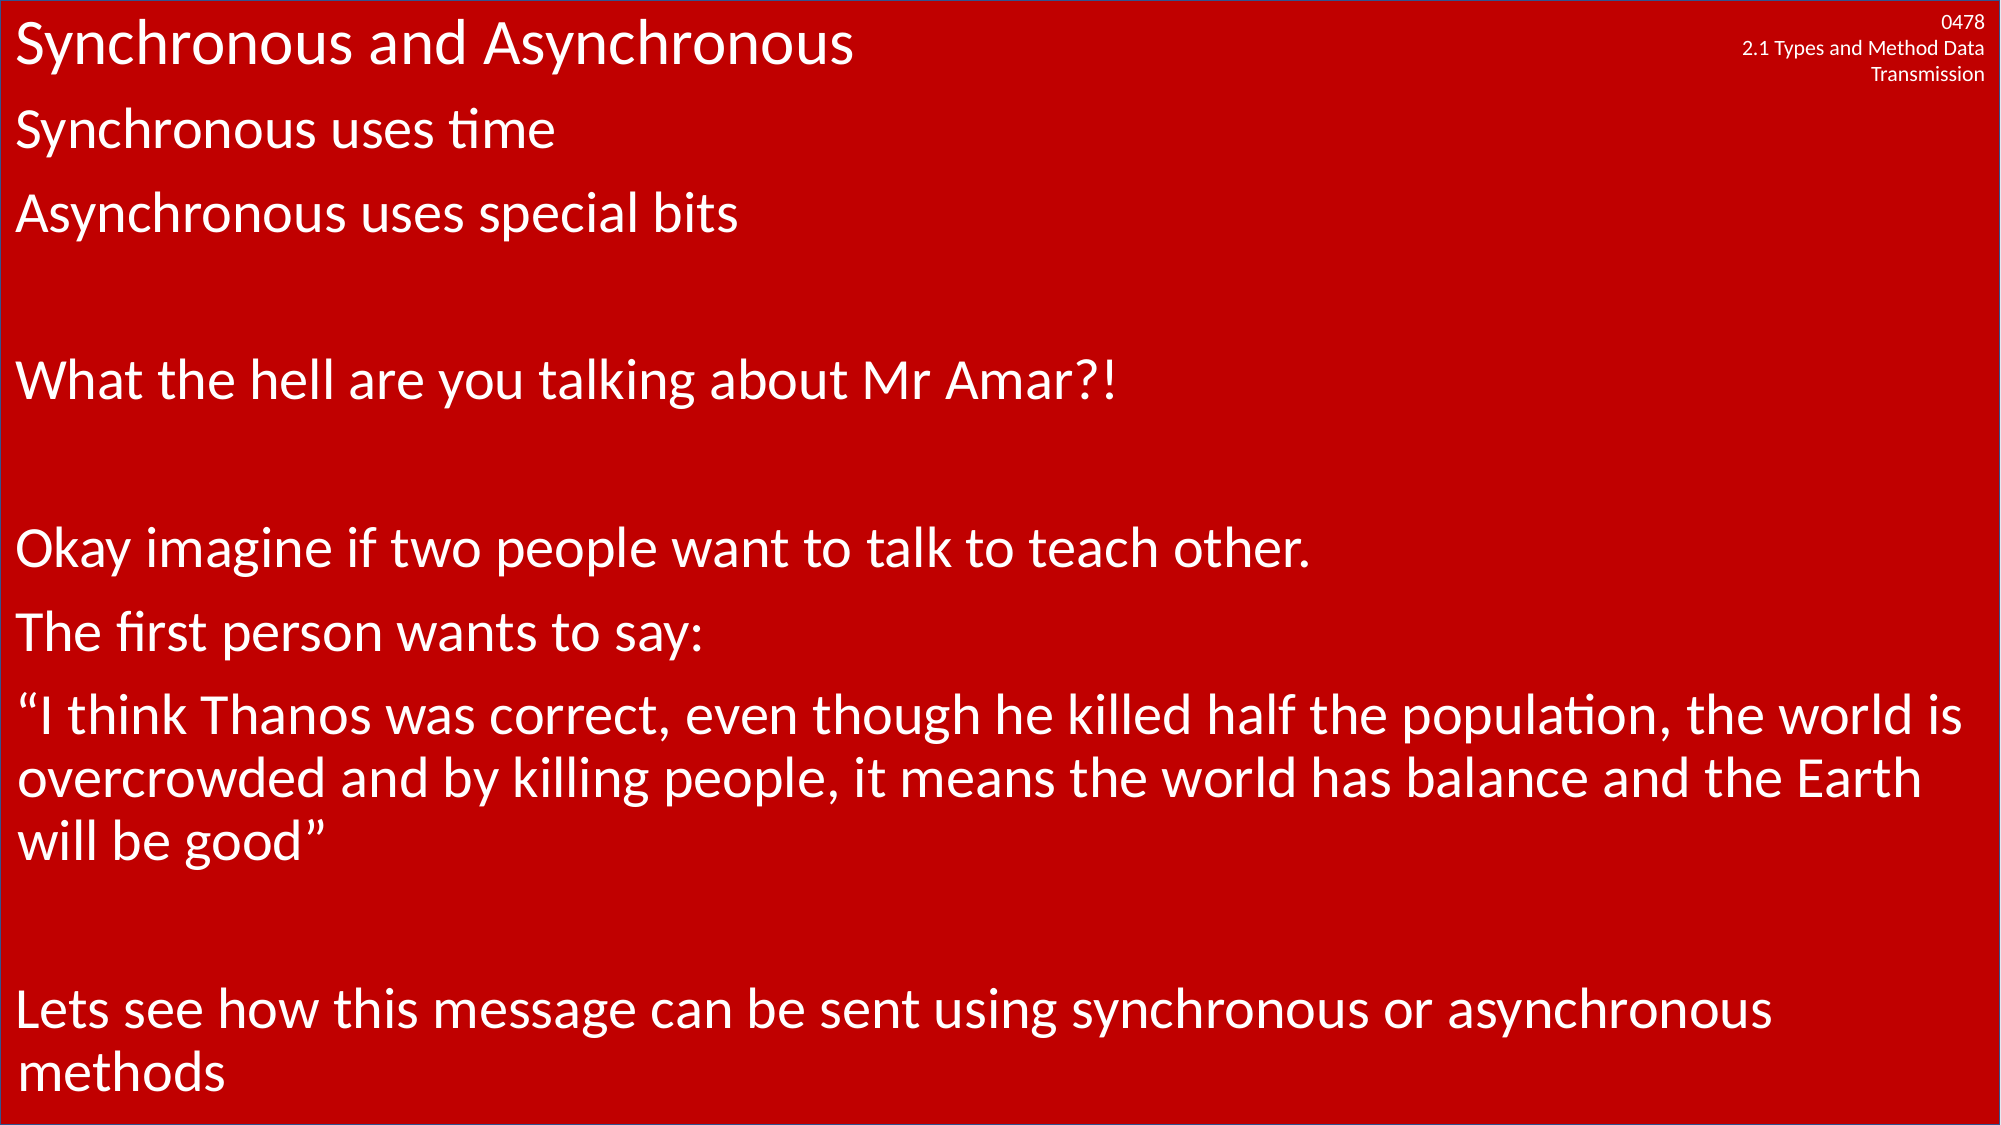

# Synchronous and Asynchronous
Synchronous uses time
Asynchronous uses special bits

What the hell are you talking about Mr Amar?!

Okay imagine if two people want to talk to teach other.
The first person wants to say:
“I think Thanos was correct, even though he killed half the population, the world is overcrowded and by killing people, it means the world has balance and the Earth will be good”

Lets see how this message can be sent using synchronous or asynchronous methods